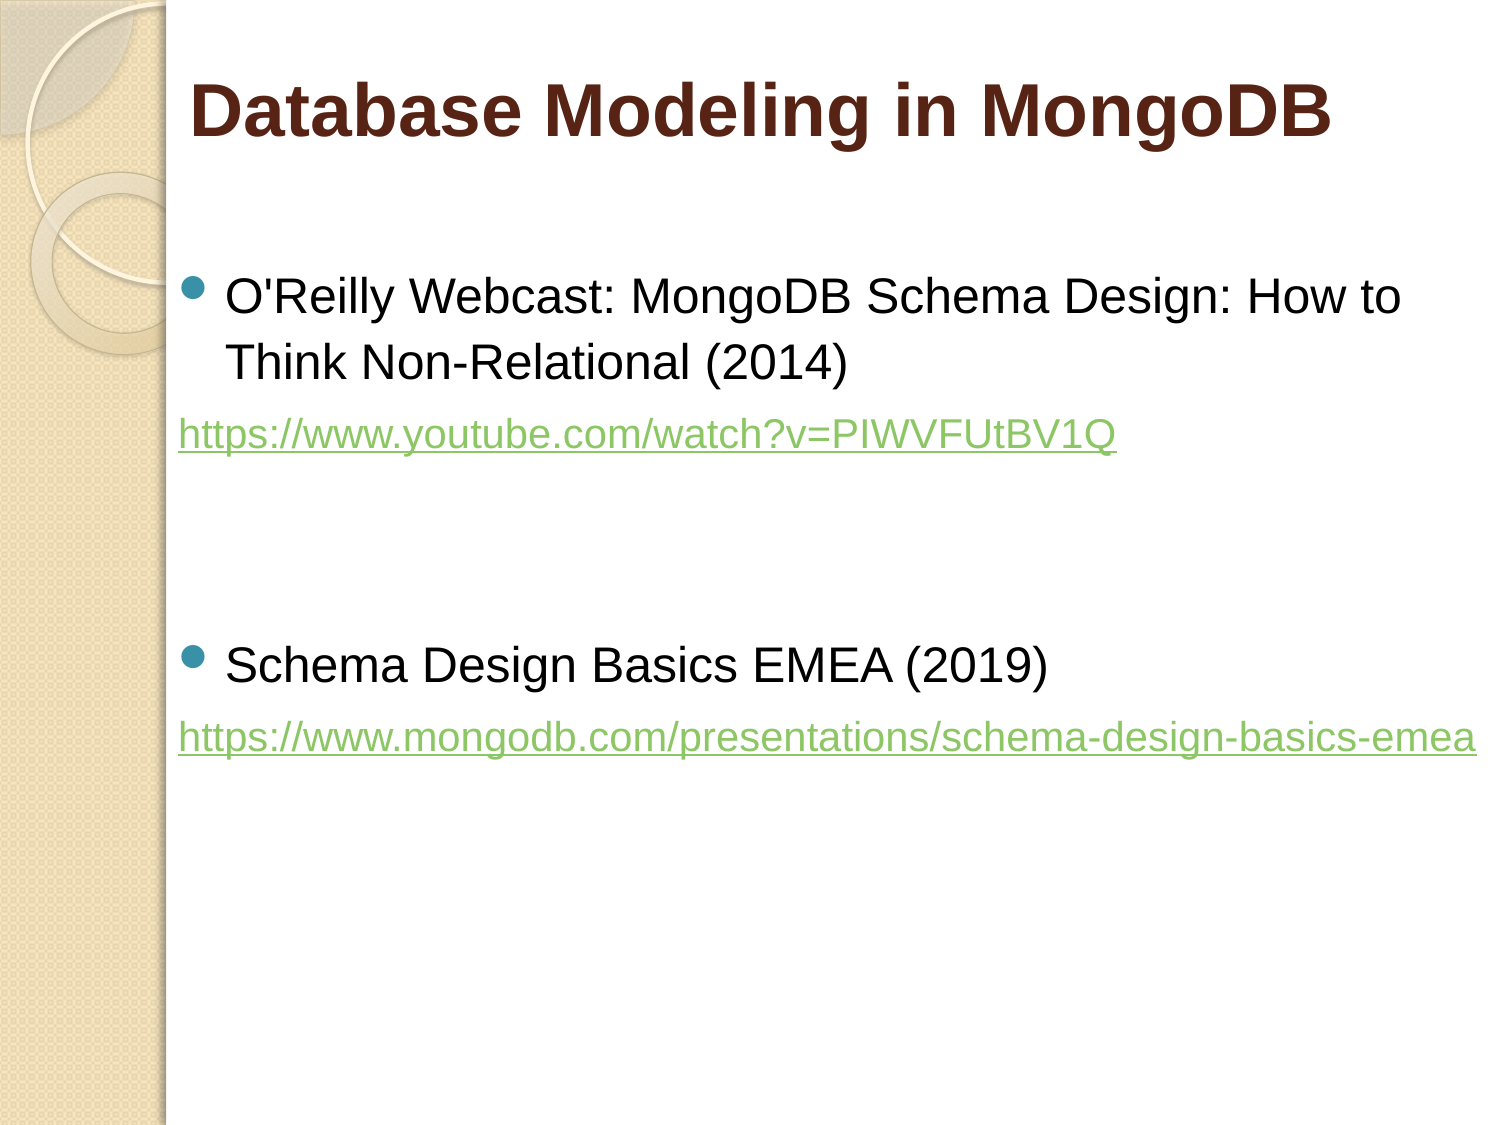

# Database Modeling in MongoDB
O'Reilly Webcast: MongoDB Schema Design: How to Think Non-Relational (2014)
https://www.youtube.com/watch?v=PIWVFUtBV1Q

Schema Design Basics EMEA (2019)
https://www.mongodb.com/presentations/schema-design-basics-emea